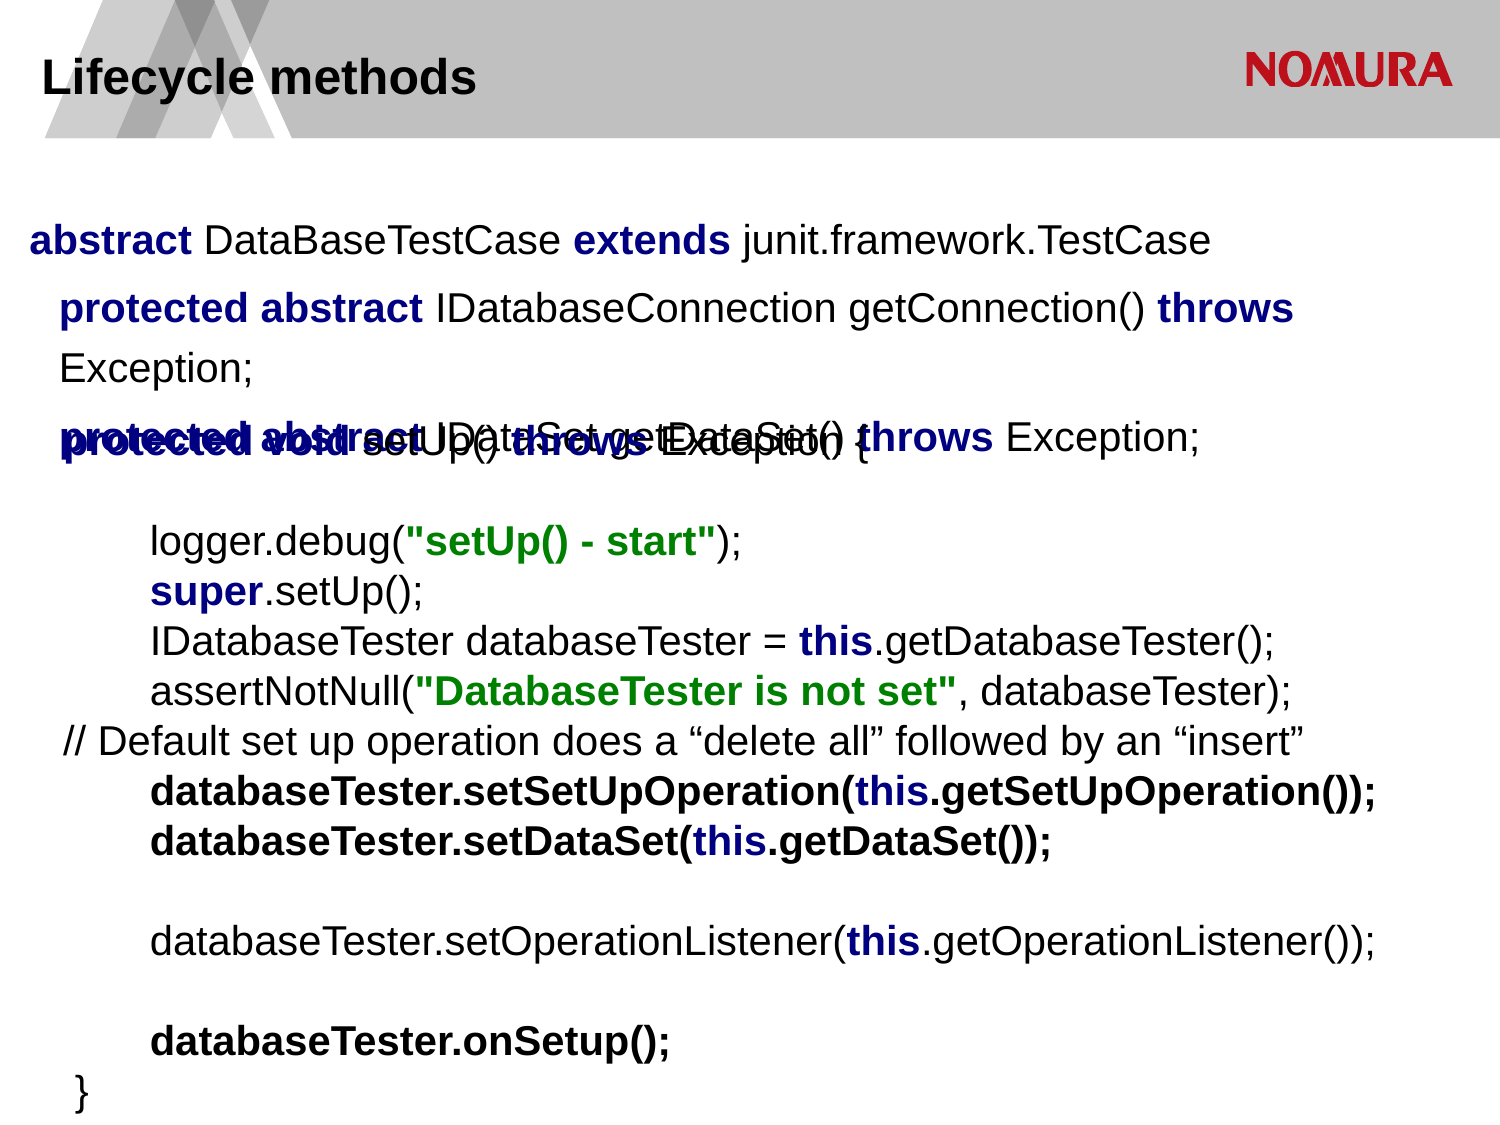

Lifecycle methods
abstract DataBaseTestCase extends junit.framework.TestCase
protected abstract IDatabaseConnection getConnection() throws Exception;
protected abstract IDataSet getDataSet() throws Exception;

protected void setUp() throws Exception {

 logger.debug("setUp() - start");
 super.setUp();
 IDatabaseTester databaseTester = this.getDatabaseTester();
 assertNotNull("DatabaseTester is not set", databaseTester);
// Default set up operation does a “delete all” followed by an “insert”
 databaseTester.setSetUpOperation(this.getSetUpOperation());
 databaseTester.setDataSet(this.getDataSet());

 databaseTester.setOperationListener(this.getOperationListener());

 databaseTester.onSetup();
 }